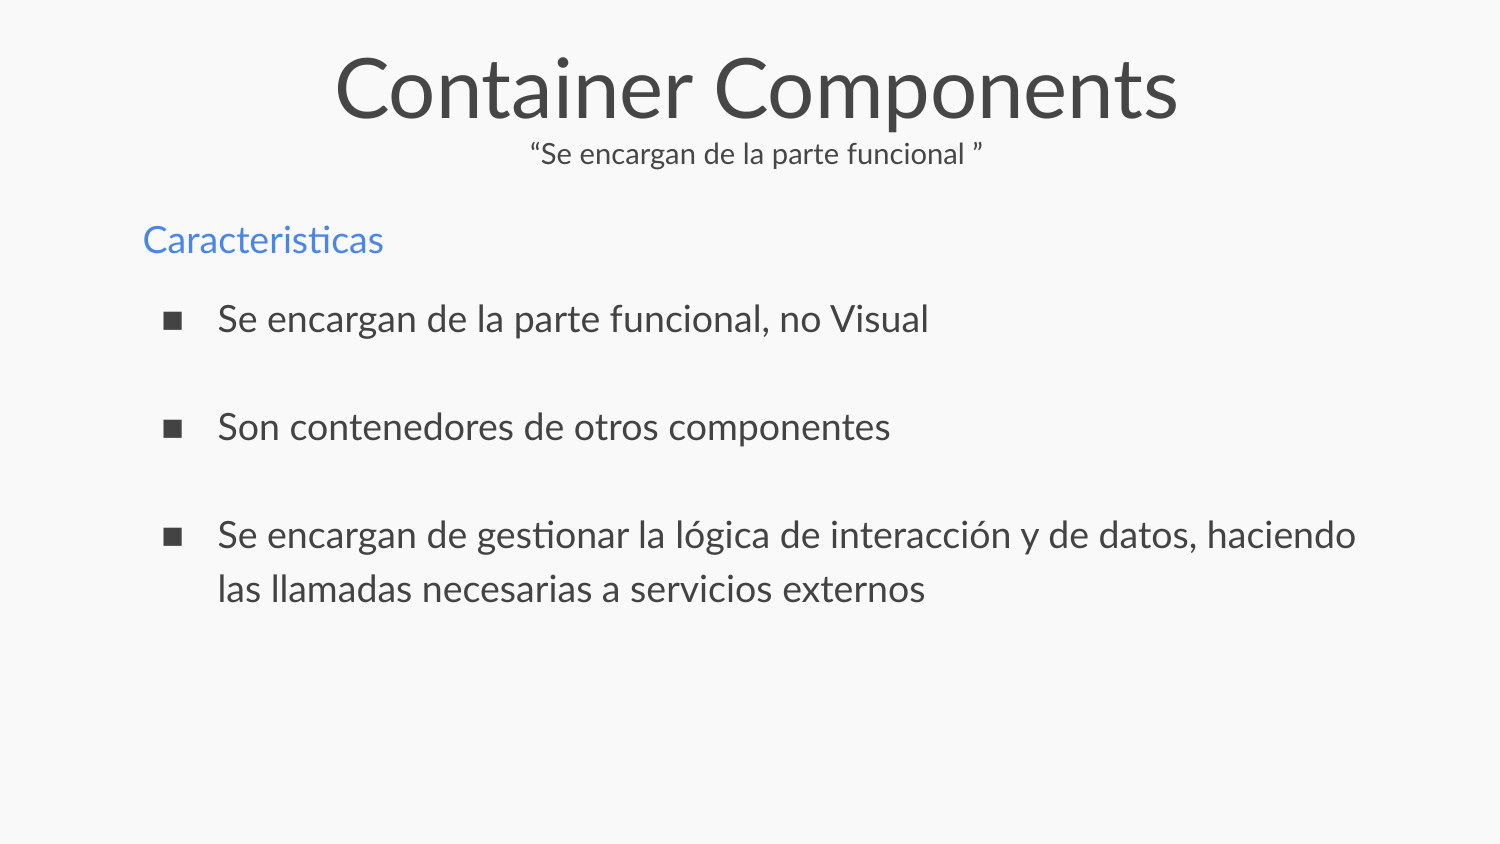

Container Components
“Se encargan de la parte funcional ”
Caracteristicas
Se encargan de la parte funcional, no Visual
Son contenedores de otros componentes
Se encargan de gestionar la lógica de interacción y de datos, haciendo las llamadas necesarias a servicios externos